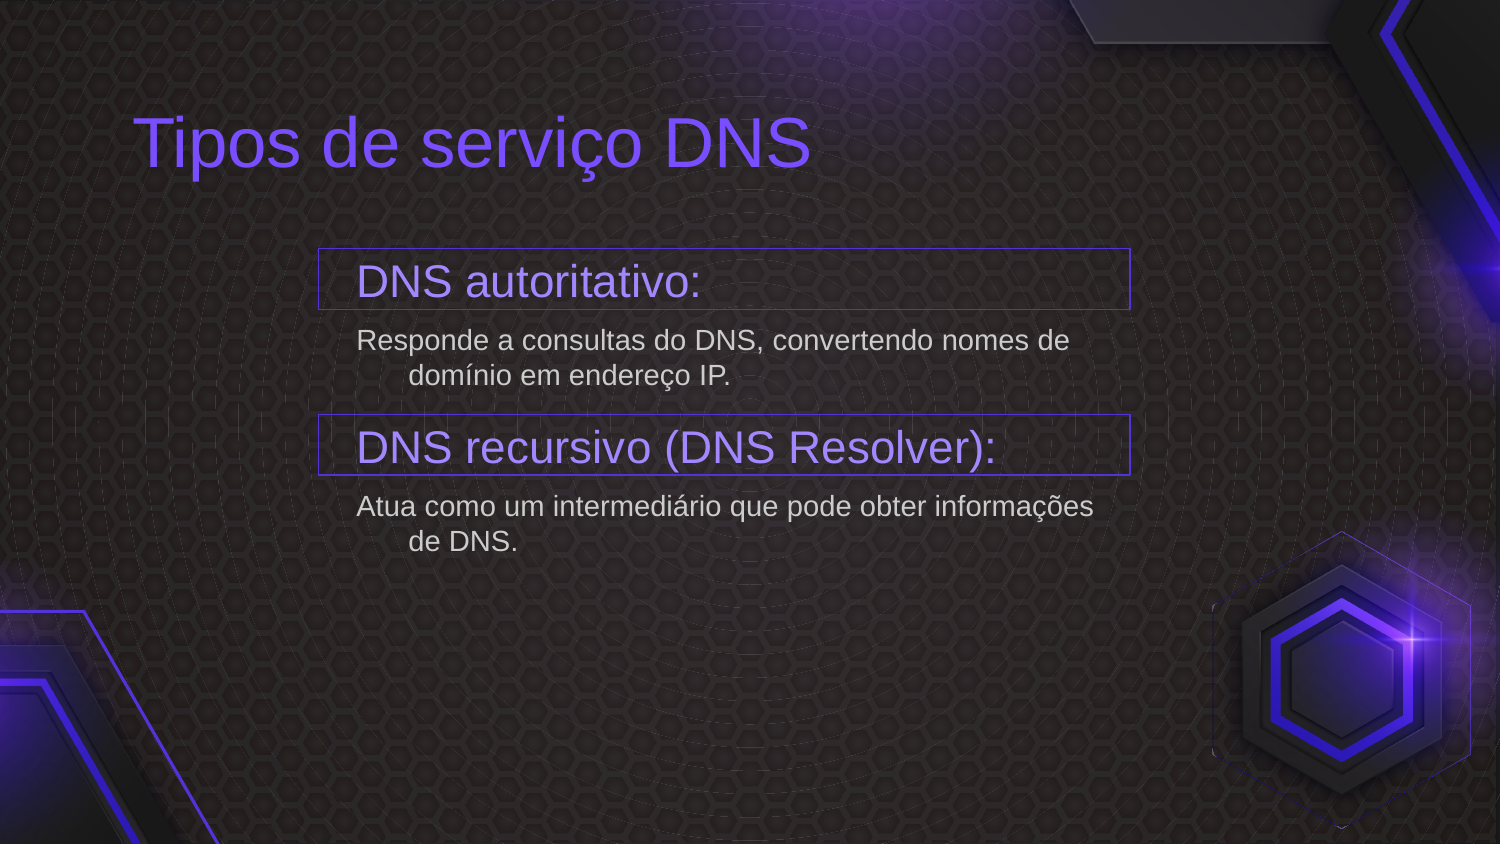

# Tipos de serviço DNS
DNS autoritativo:
Responde a consultas do DNS, convertendo nomes de domínio em endereço IP.
DNS recursivo (DNS Resolver):
Atua como um intermediário que pode obter informações de DNS.